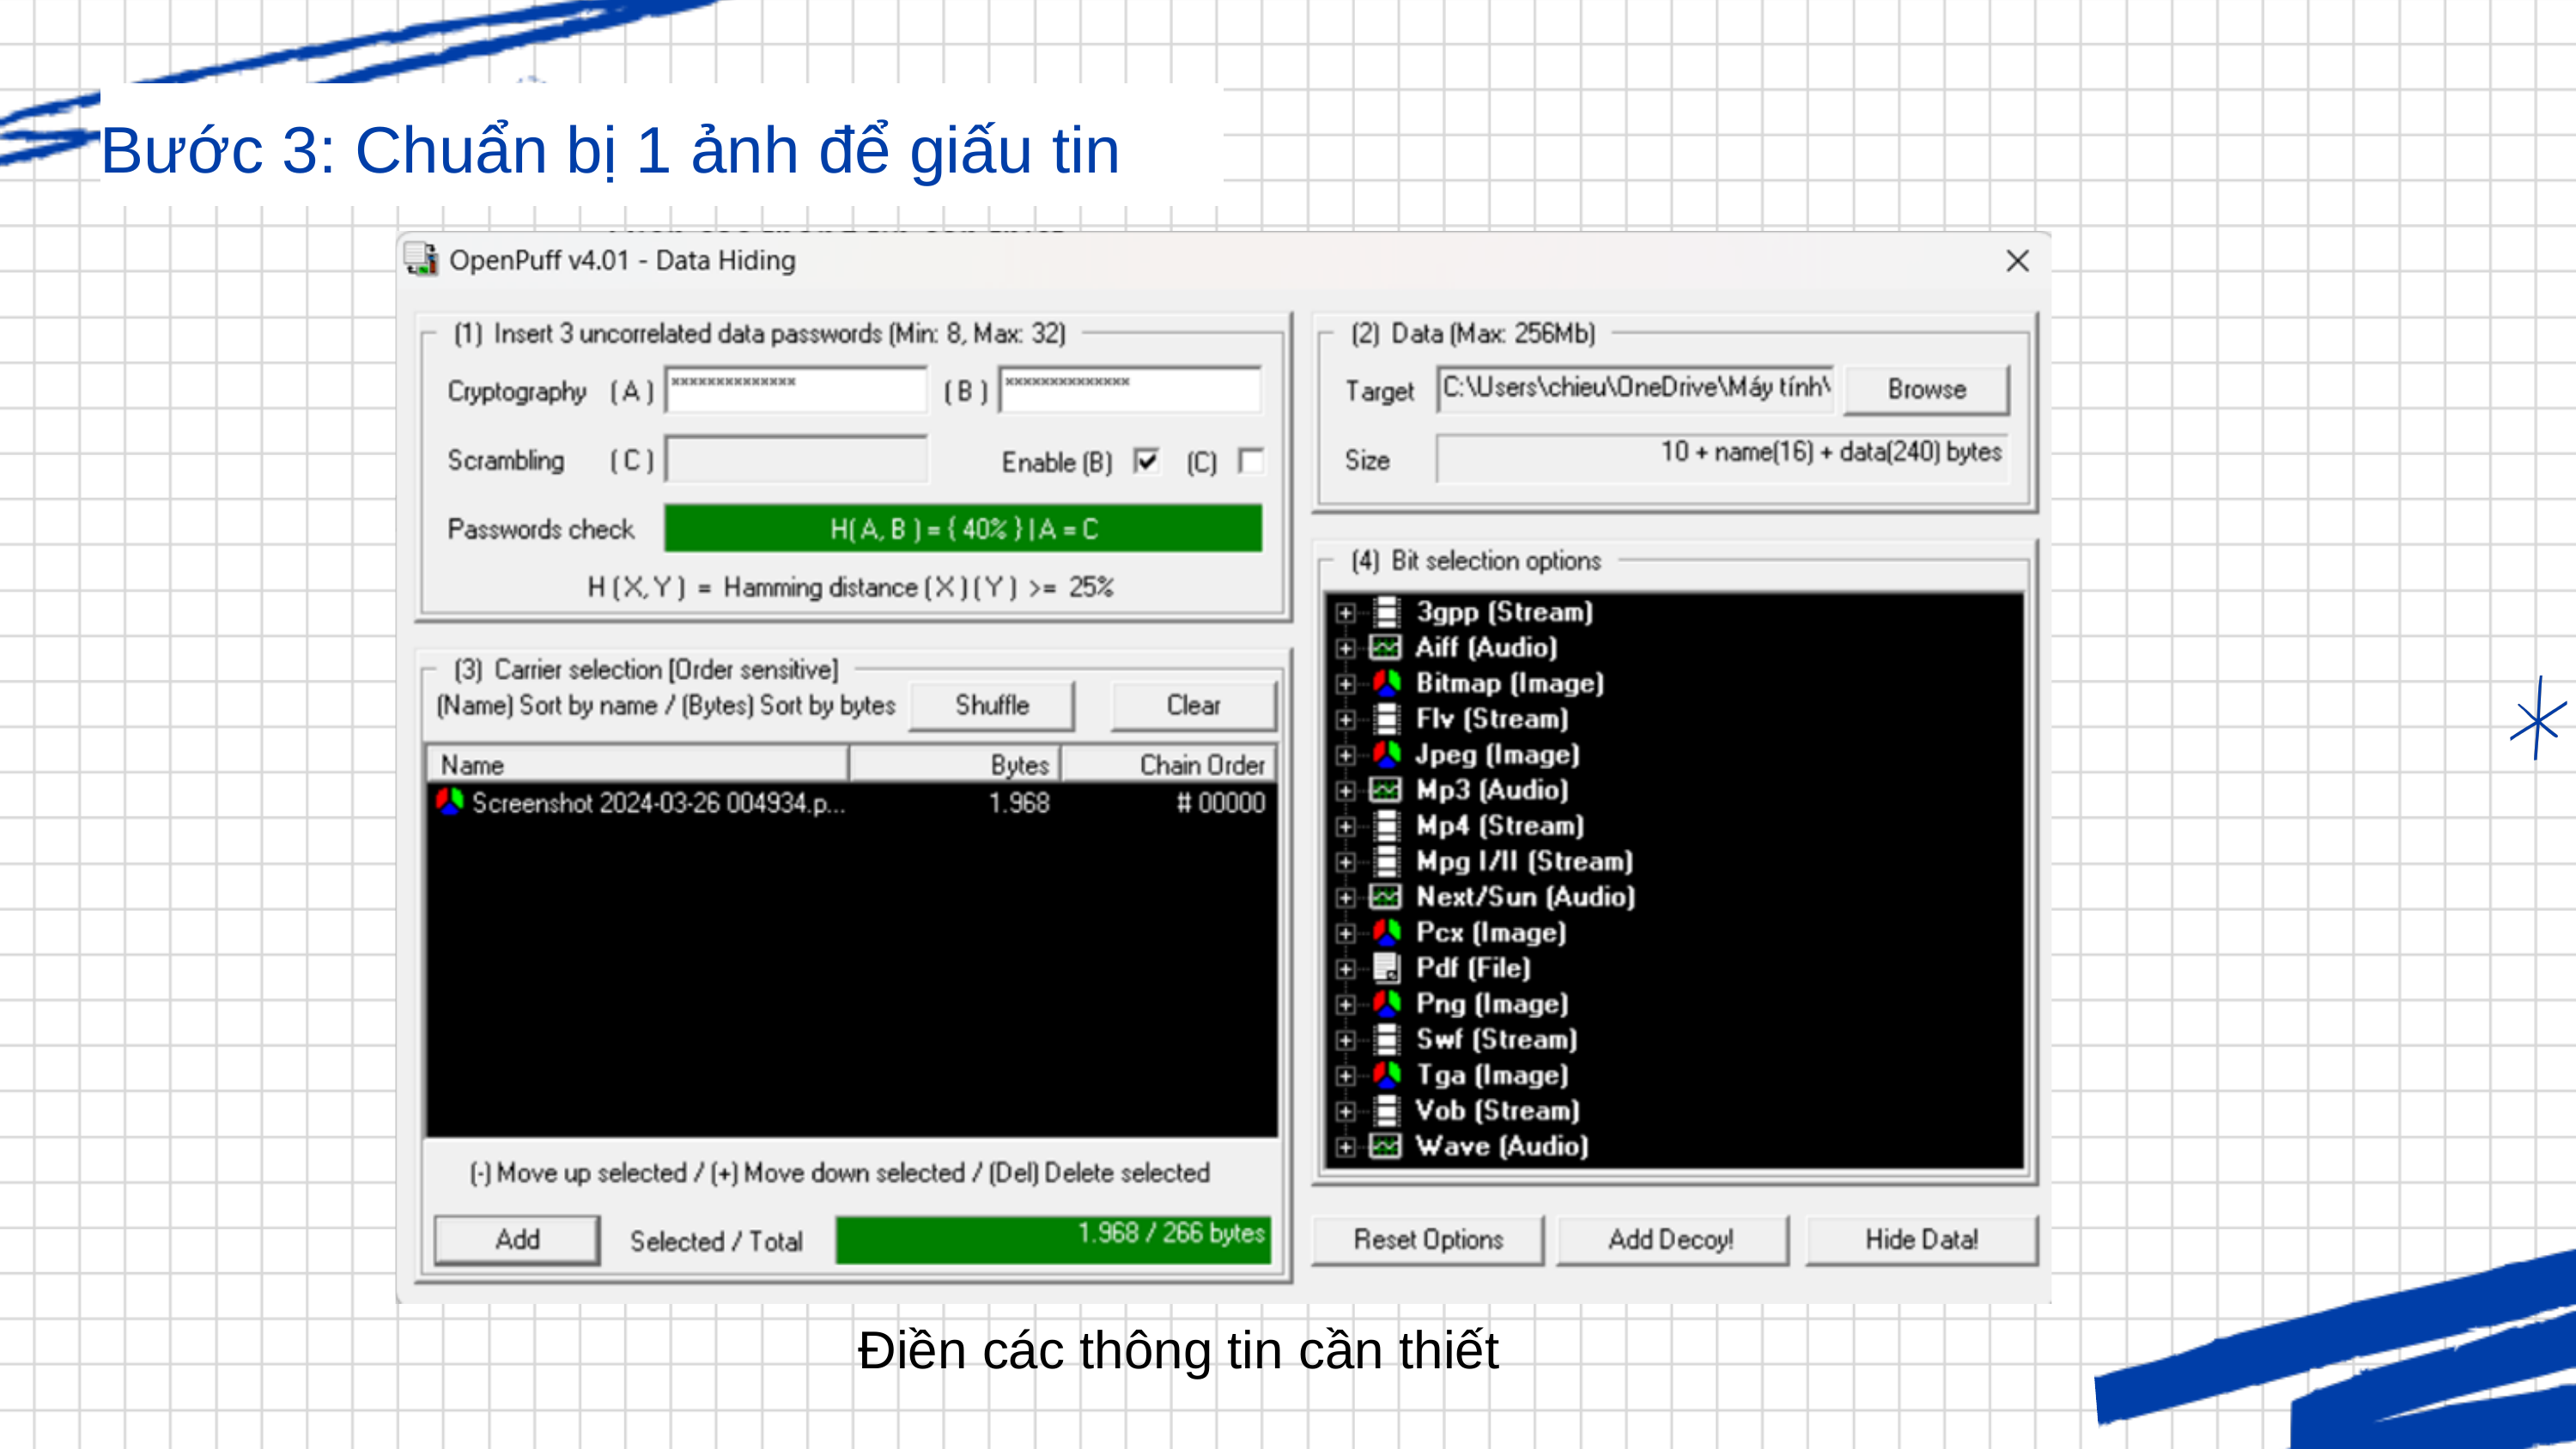

Bước 3: Chuẩn bị 1 ảnh để giấu tin

Điền các thông tin cần thiết